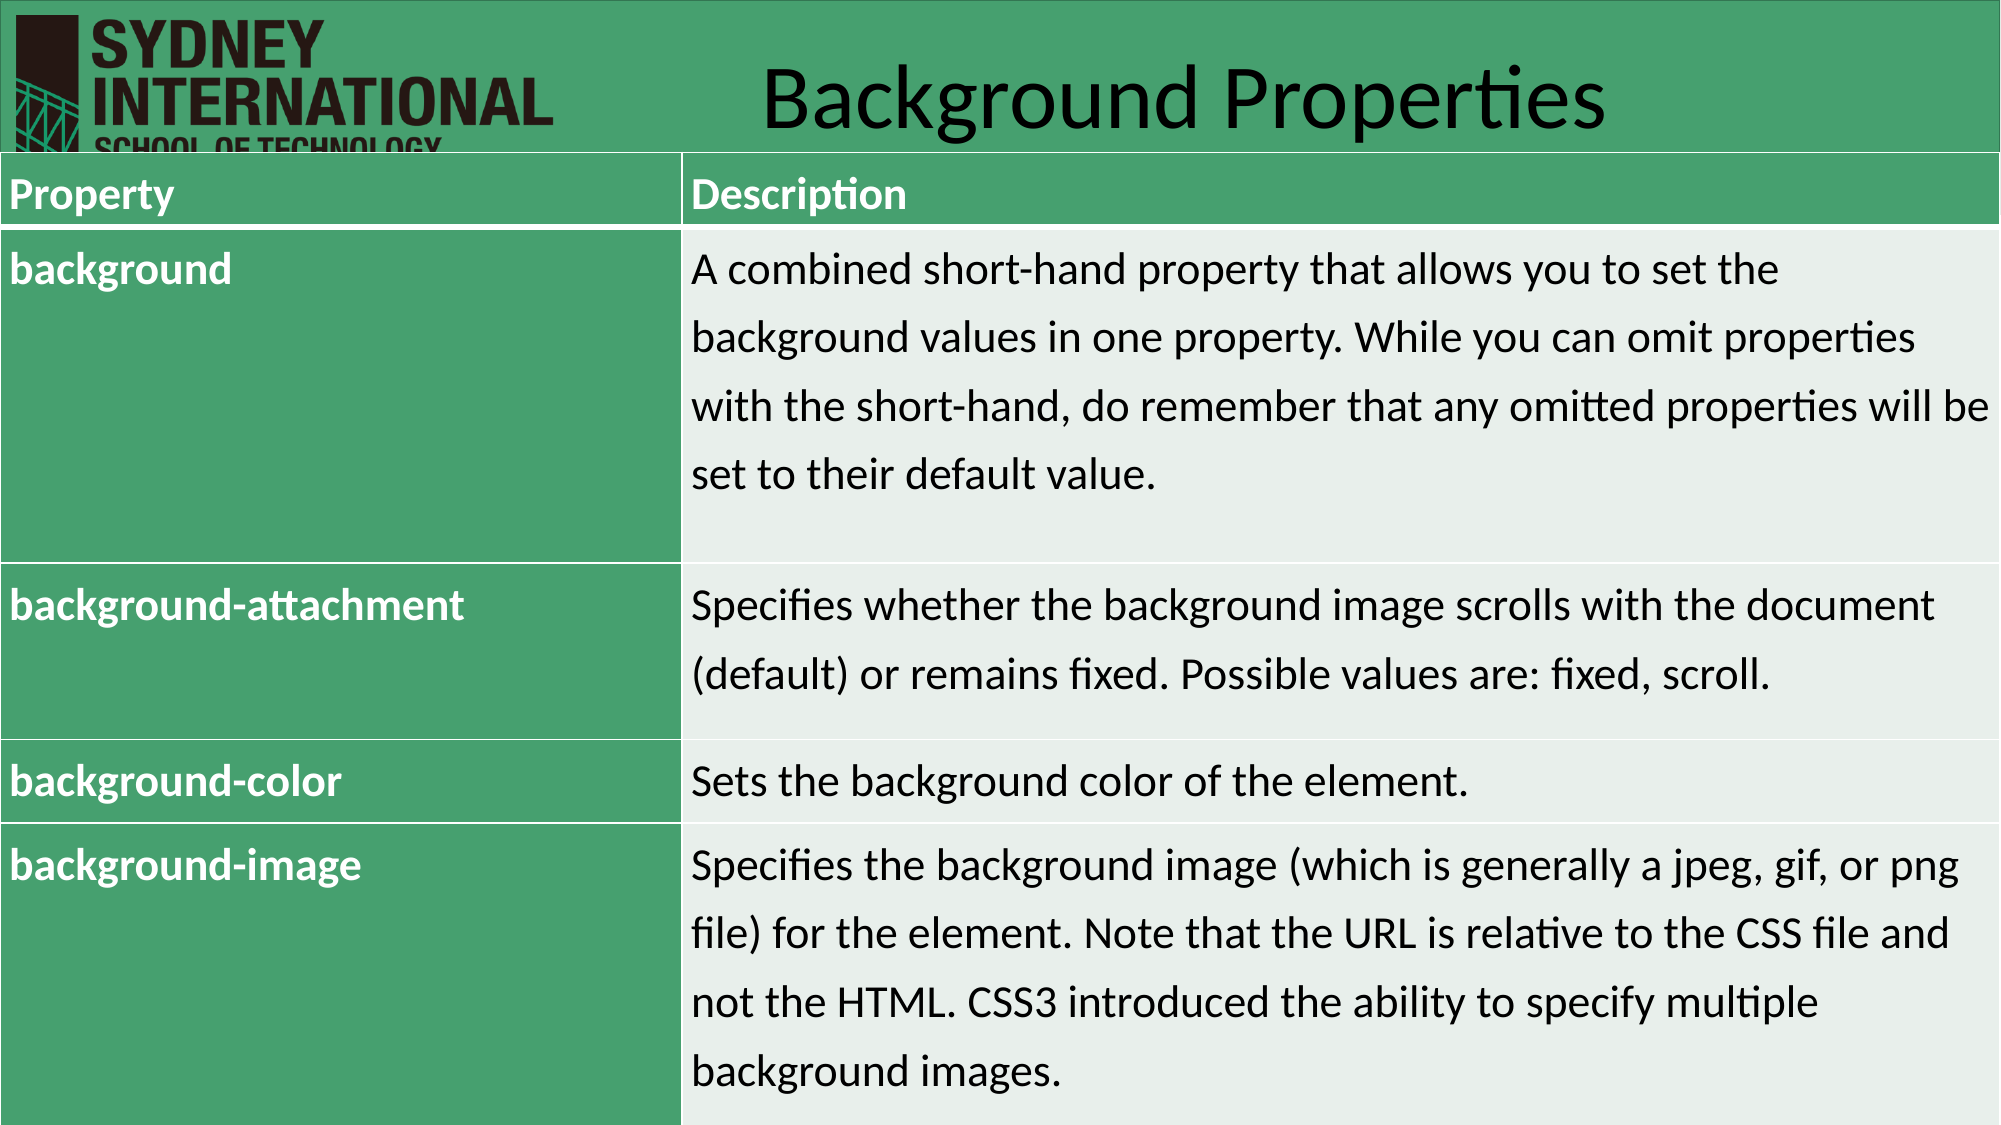

# Background Properties
| Property | Description |
| --- | --- |
| background | A combined short-hand property that allows you to set the background values in one property. While you can omit properties with the short-hand, do remember that any omitted properties will be set to their default value. |
| background-attachment | Specifies whether the background image scrolls with the document (default) or remains fixed. Possible values are: fixed, scroll. |
| background-color | Sets the background color of the element. |
| background-image | Specifies the background image (which is generally a jpeg, gif, or png file) for the element. Note that the URL is relative to the CSS file and not the HTML. CSS3 introduced the ability to specify multiple background images. |